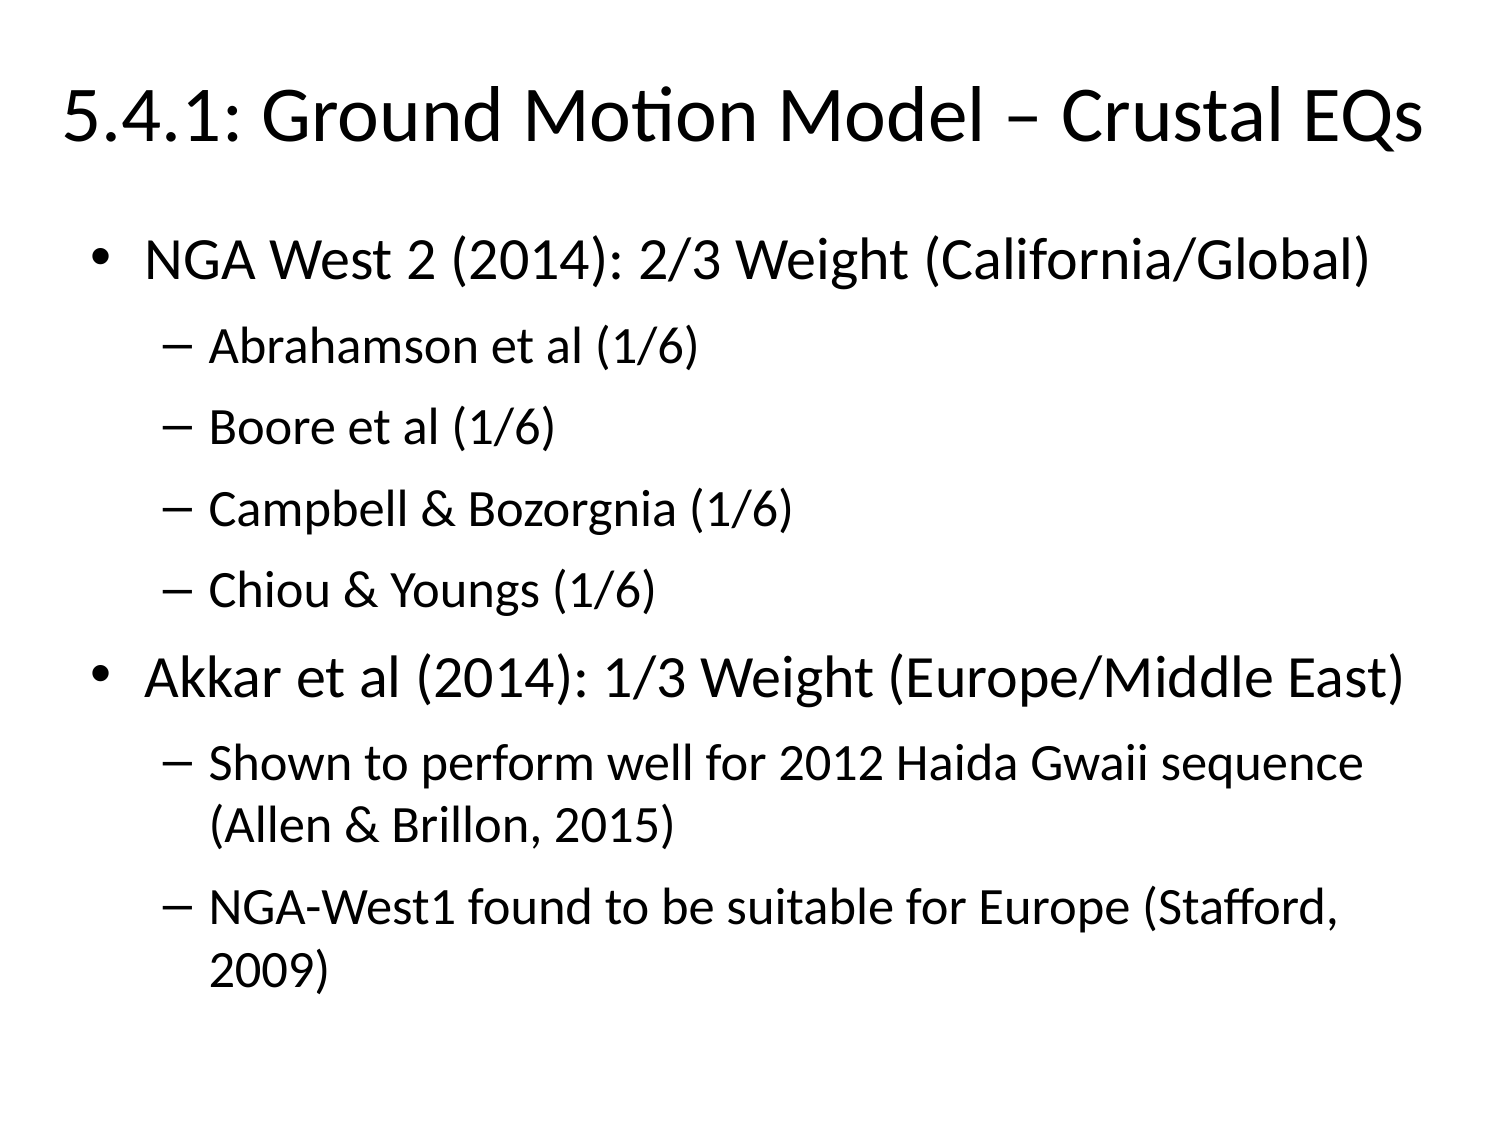

# 5.4.1: Ground Motion Model – Crustal EQs
NGA West 2 (2014): 2/3 Weight (California/Global)
Abrahamson et al (1/6)
Boore et al (1/6)
Campbell & Bozorgnia (1/6)
Chiou & Youngs (1/6)
Akkar et al (2014): 1/3 Weight (Europe/Middle East)
Shown to perform well for 2012 Haida Gwaii sequence (Allen & Brillon, 2015)
NGA-West1 found to be suitable for Europe (Stafford, 2009)